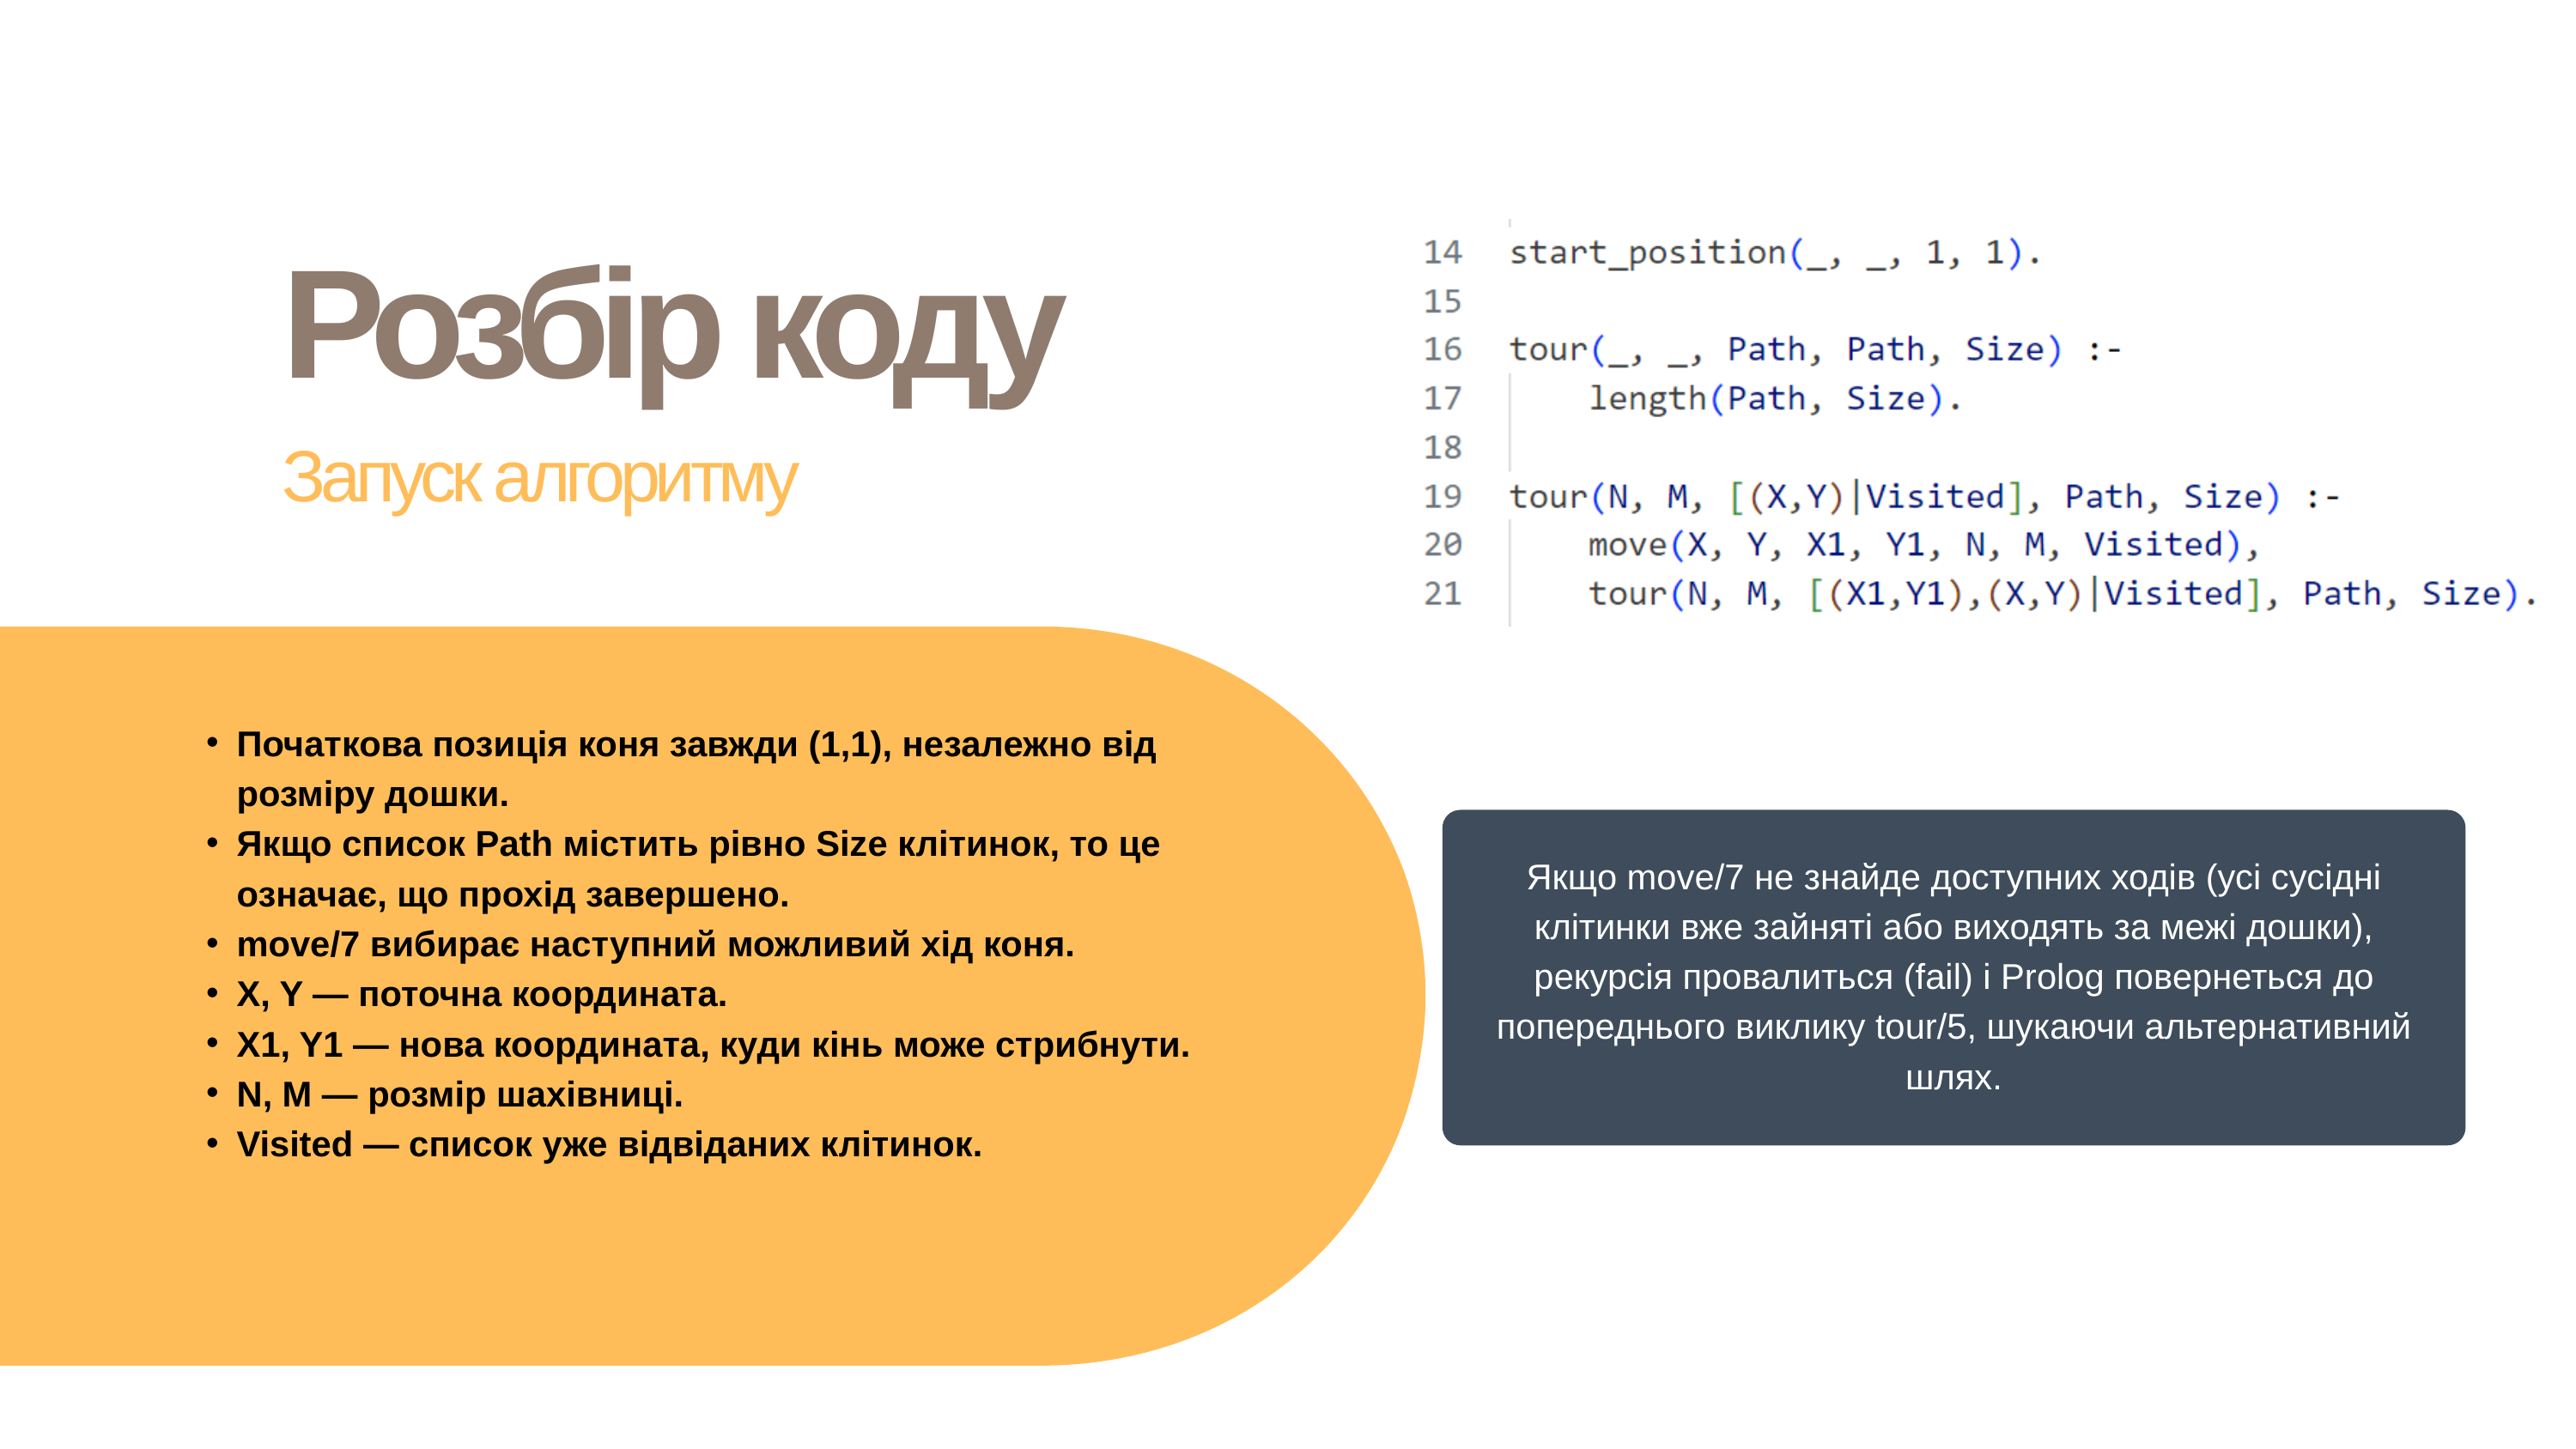

Розбір коду

Запуск алгоритму
Початкова позиція коня завжди (1,1), незалежно від розміру дошки.
Якщо список Path містить рівно Size клітинок, то це означає, що прохід завершено.
move/7 вибирає наступний можливий хід коня.
X, Y — поточна координата.
X1, Y1 — нова координата, куди кінь може стрибнути.
N, M — розмір шахівниці.
Visited — список уже відвіданих клітинок.

Якщо move/7 не знайде доступних ходів (усі сусідні клітинки вже зайняті або виходять за межі дошки), рекурсія провалиться (fail) і Prolog повернеться до попереднього виклику tour/5, шукаючи альтернативний шлях.